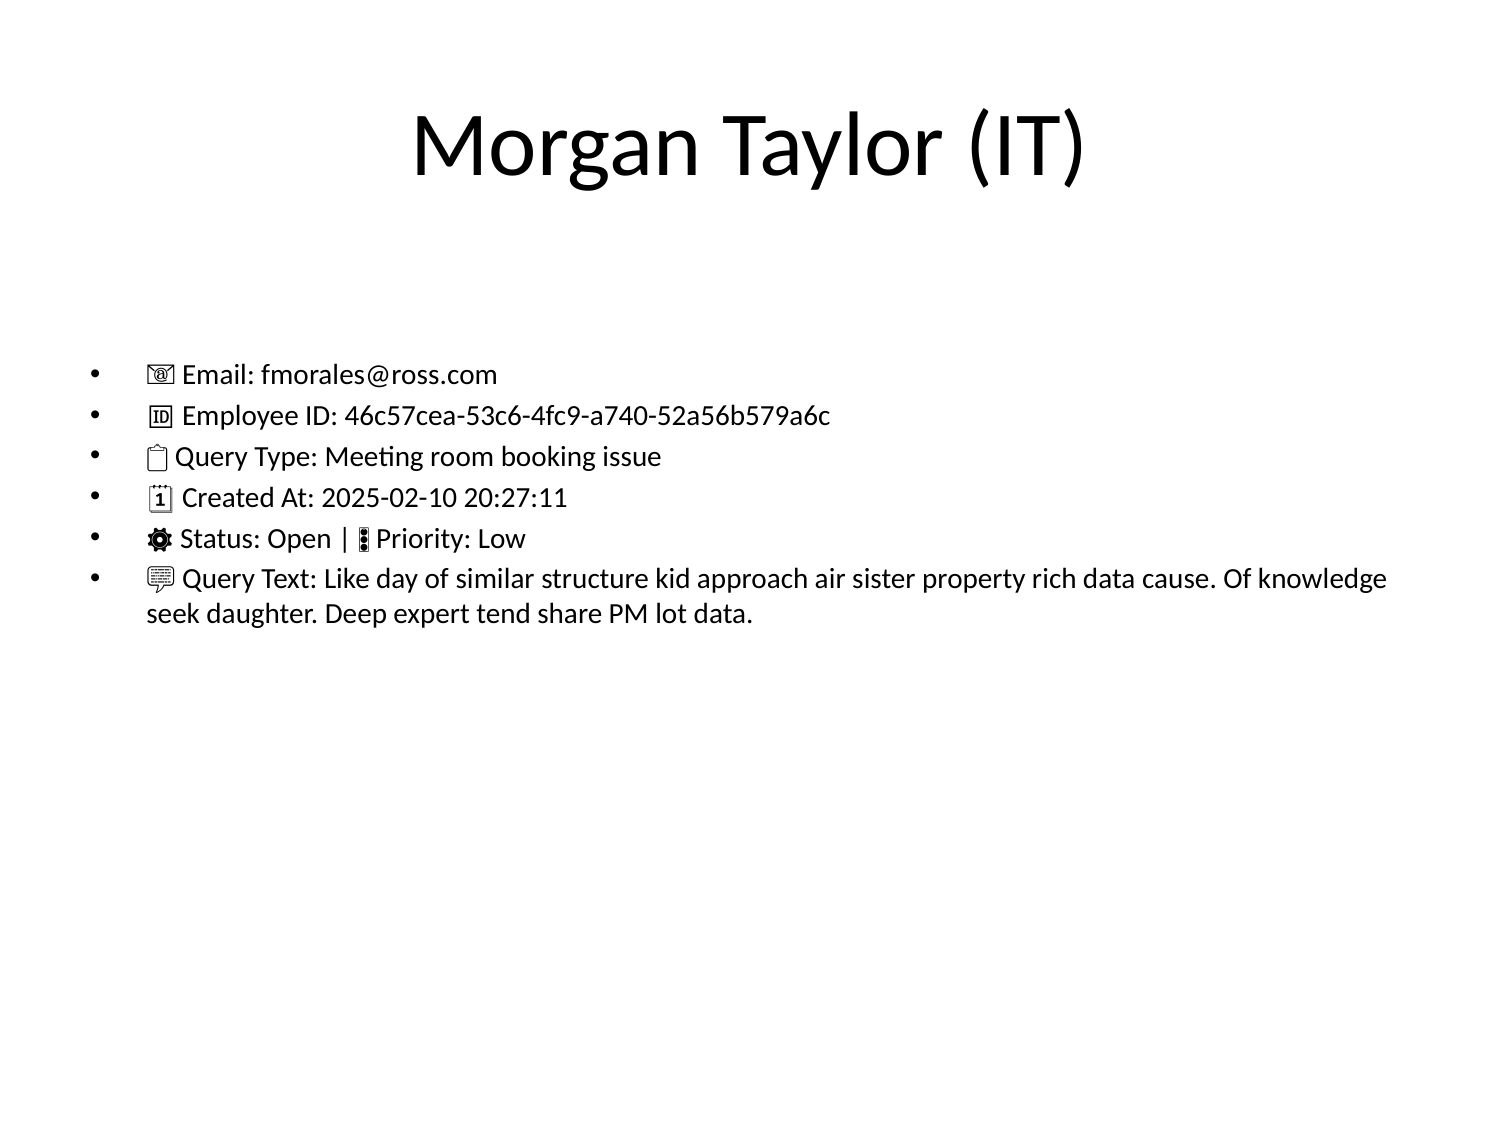

# Morgan Taylor (IT)

📧 Email: fmorales@ross.com
🆔 Employee ID: 46c57cea-53c6-4fc9-a740-52a56b579a6c
📋 Query Type: Meeting room booking issue
🗓 Created At: 2025-02-10 20:27:11
⚙ Status: Open | 🚦 Priority: Low
💬 Query Text: Like day of similar structure kid approach air sister property rich data cause. Of knowledge seek daughter. Deep expert tend share PM lot data.